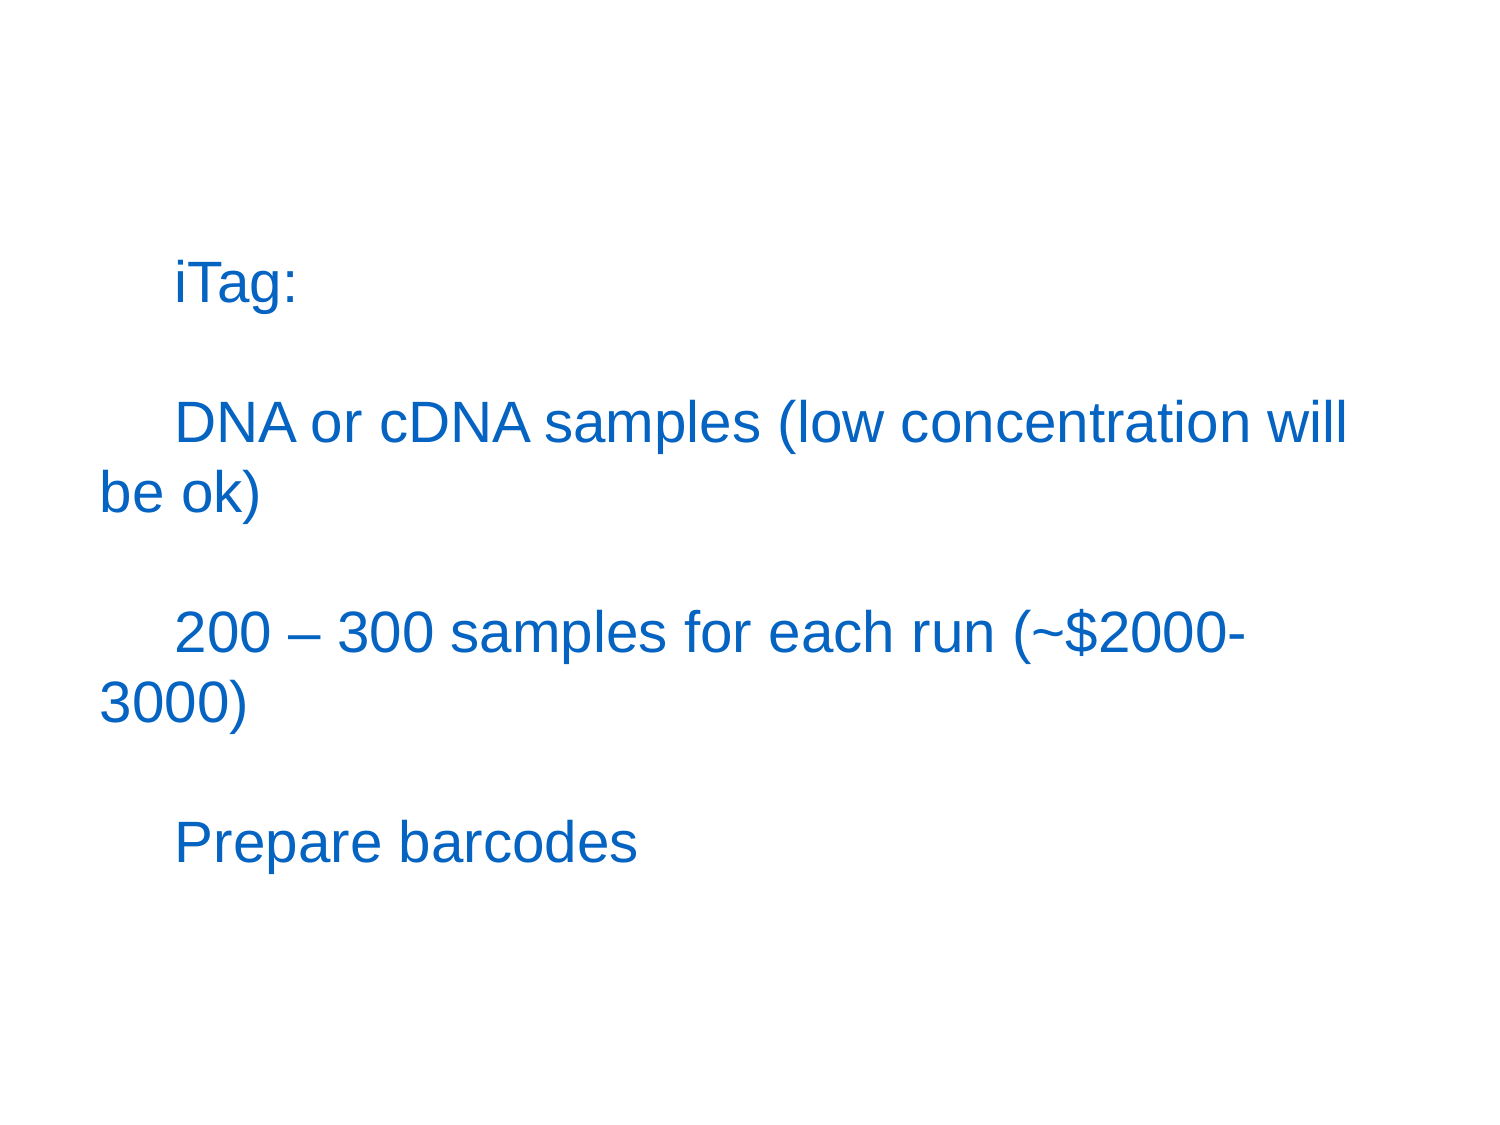

iTag:

DNA or cDNA samples (low concentration will be ok)

200 – 300 samples for each run (~$2000-3000)

Prepare barcodes